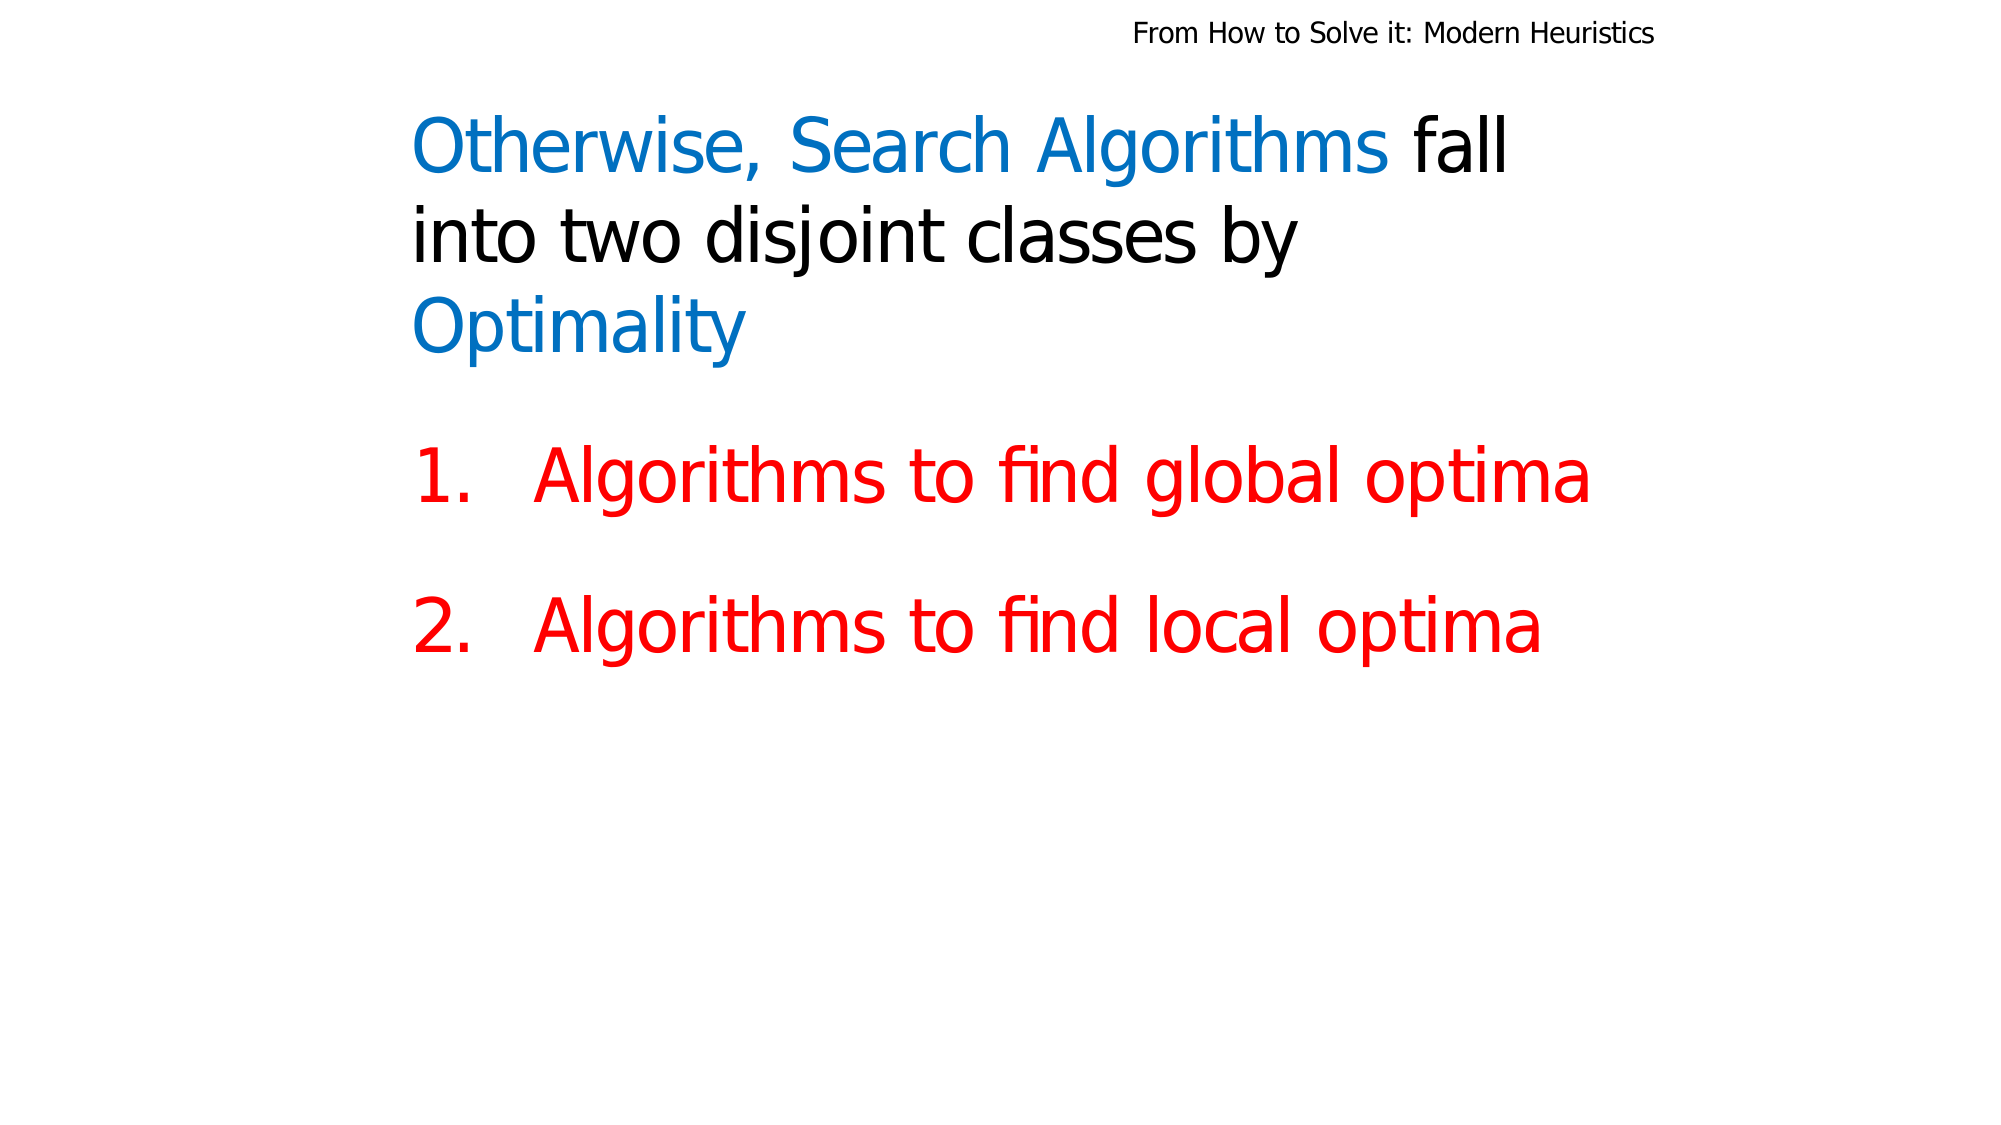

From How to Solve it: Modern Heuristics
Otherwise, Search Algorithms fall into two disjoint classes by Optimality

Algorithms to find global optima

Algorithms to find local optima